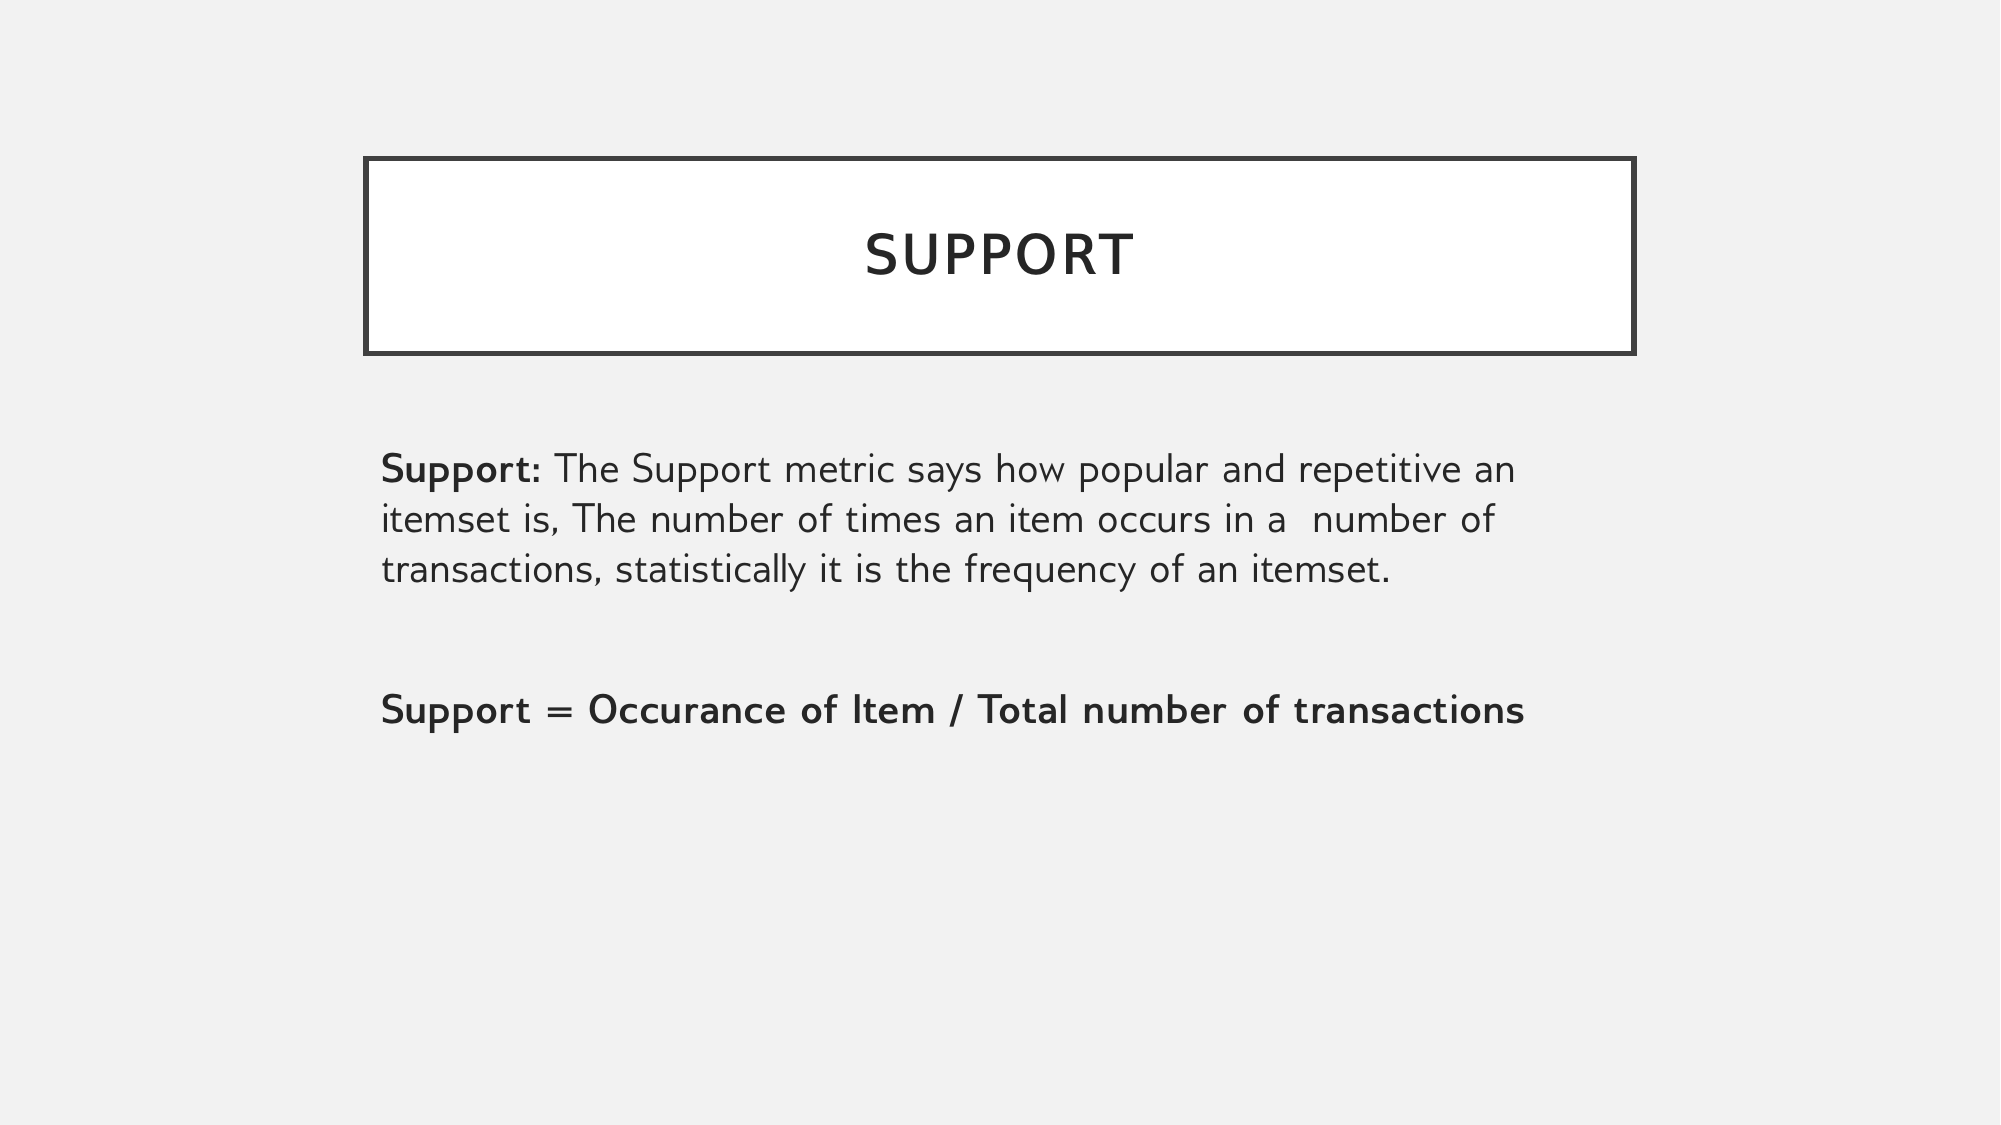

# Support
Support: The Support metric says how popular and repetitive an itemset is, The number of times an item occurs in a  number of transactions, statistically it is the frequency of an itemset.

Support = Occurance of Item / Total number of transactions